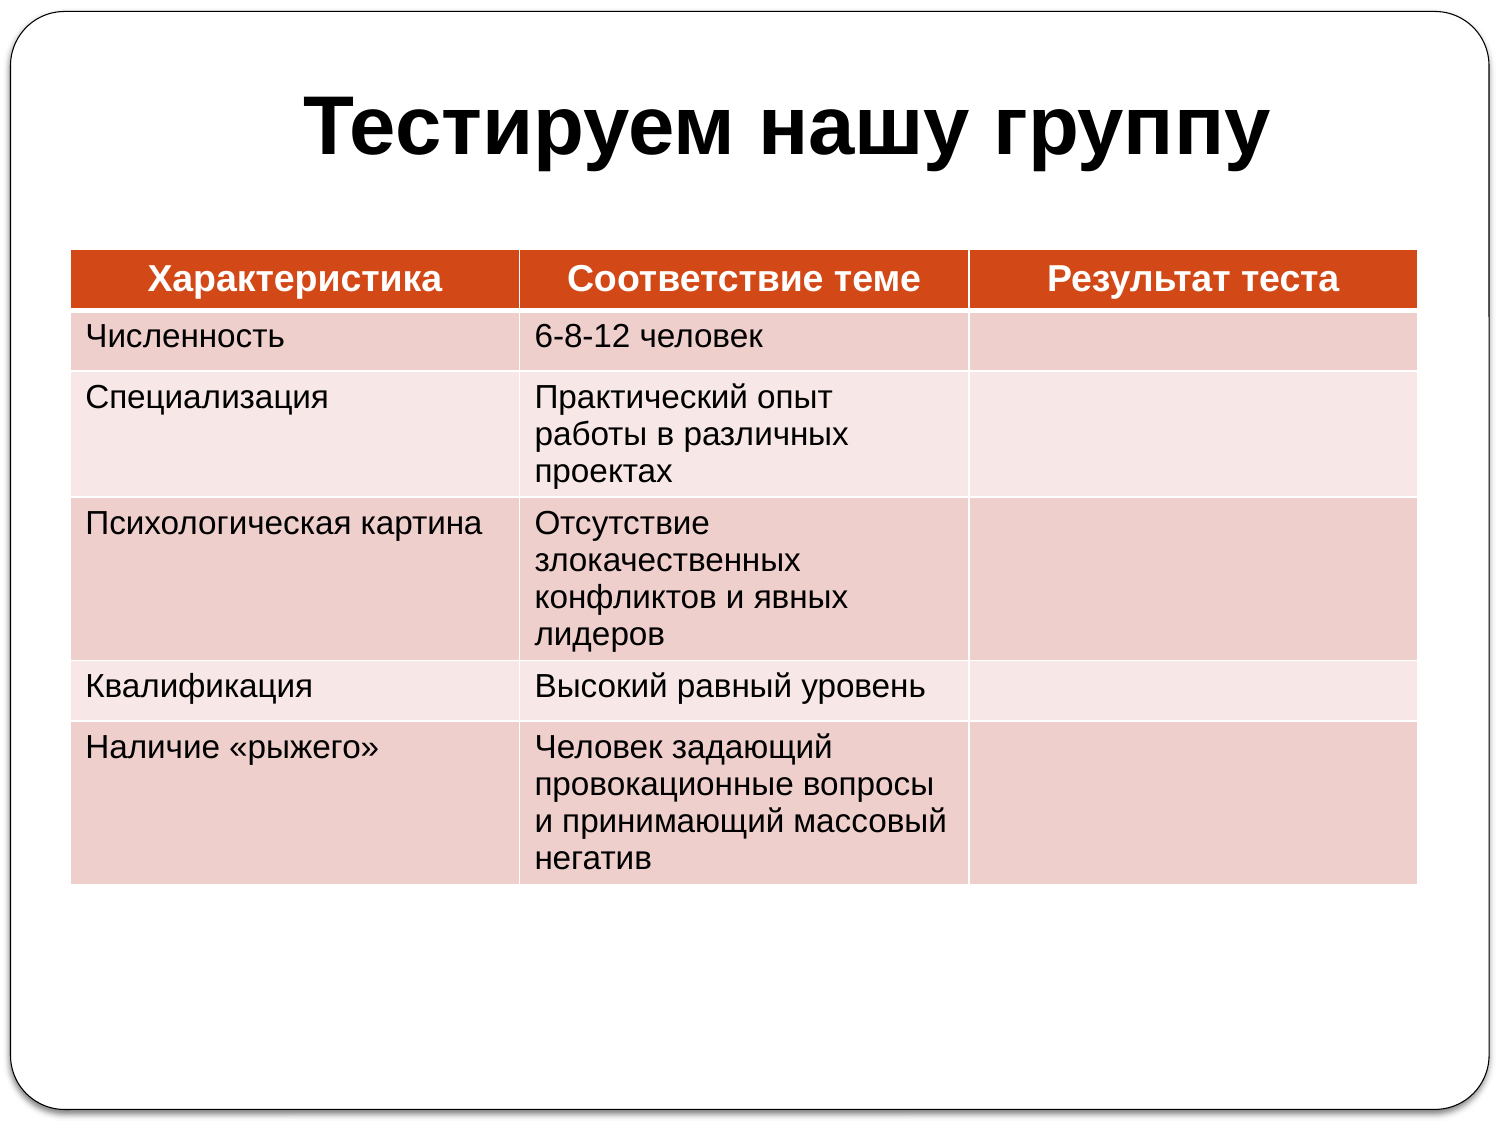

# Тестируем нашу группу
| Характеристика | Соответствие теме | Результат теста |
| --- | --- | --- |
| Численность | 6-8-12 человек |  |
| Специализация | Практический опыт работы в различных проектах |  |
| Психологическая картина | Отсутствие злокачественных конфликтов и явных лидеров |  |
| Квалификация | Высокий равный уровень |  |
| Наличие «рыжего» | Человек задающий провокационные вопросы и принимающий массовый негатив |  |